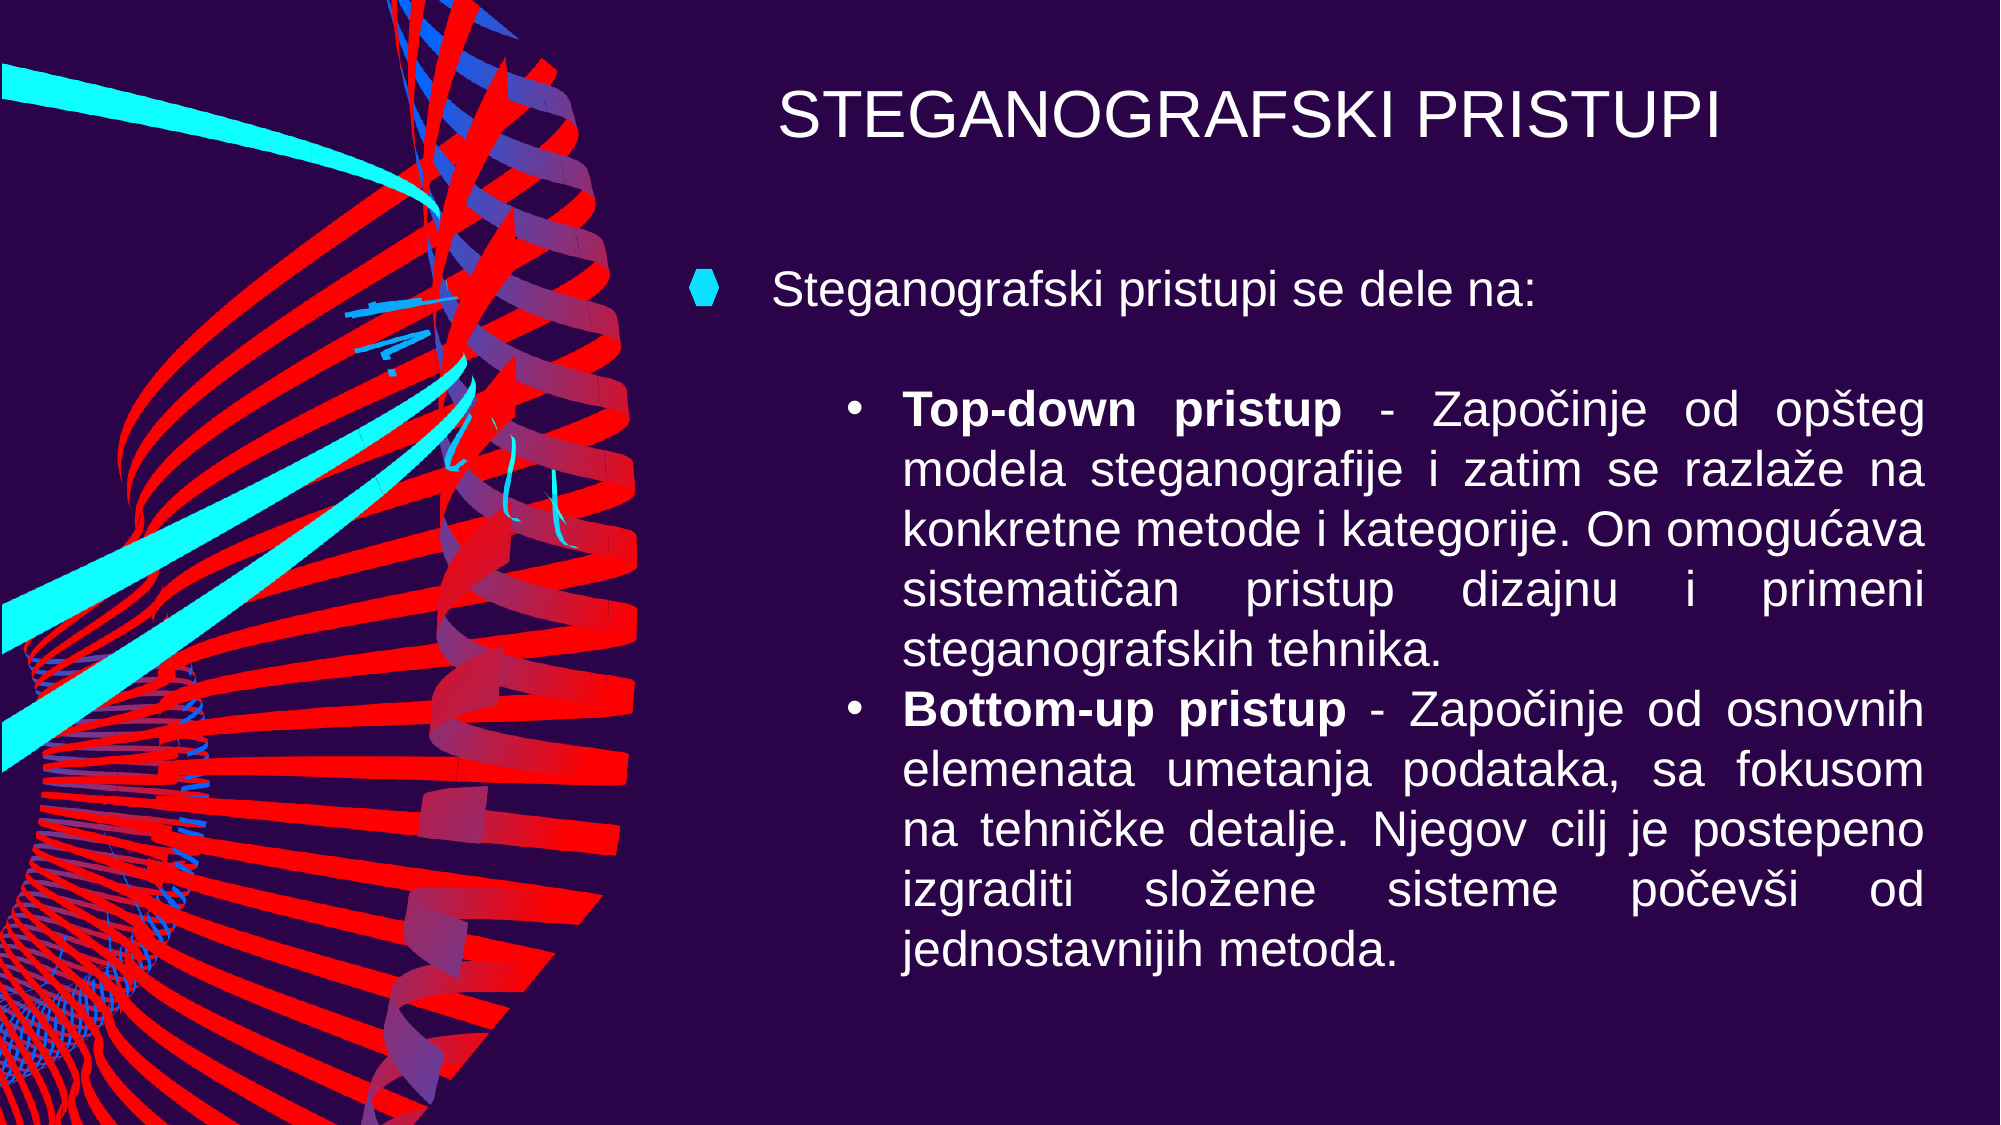

STEGANOGRAFSKI PRISTUPI
Steganografski pristupi se dele na:

Top-down pristup - Započinje od opšteg modela steganografije i zatim se razlaže na konkretne metode i kategorije. On omogućava sistematičan pristup dizajnu i primeni steganografskih tehnika.
Bottom-up pristup - Započinje od osnovnih elemenata umetanja podataka, sa fokusom na tehničke detalje. Njegov cilj je postepeno izgraditi složene sisteme počevši od jednostavnijih metoda.